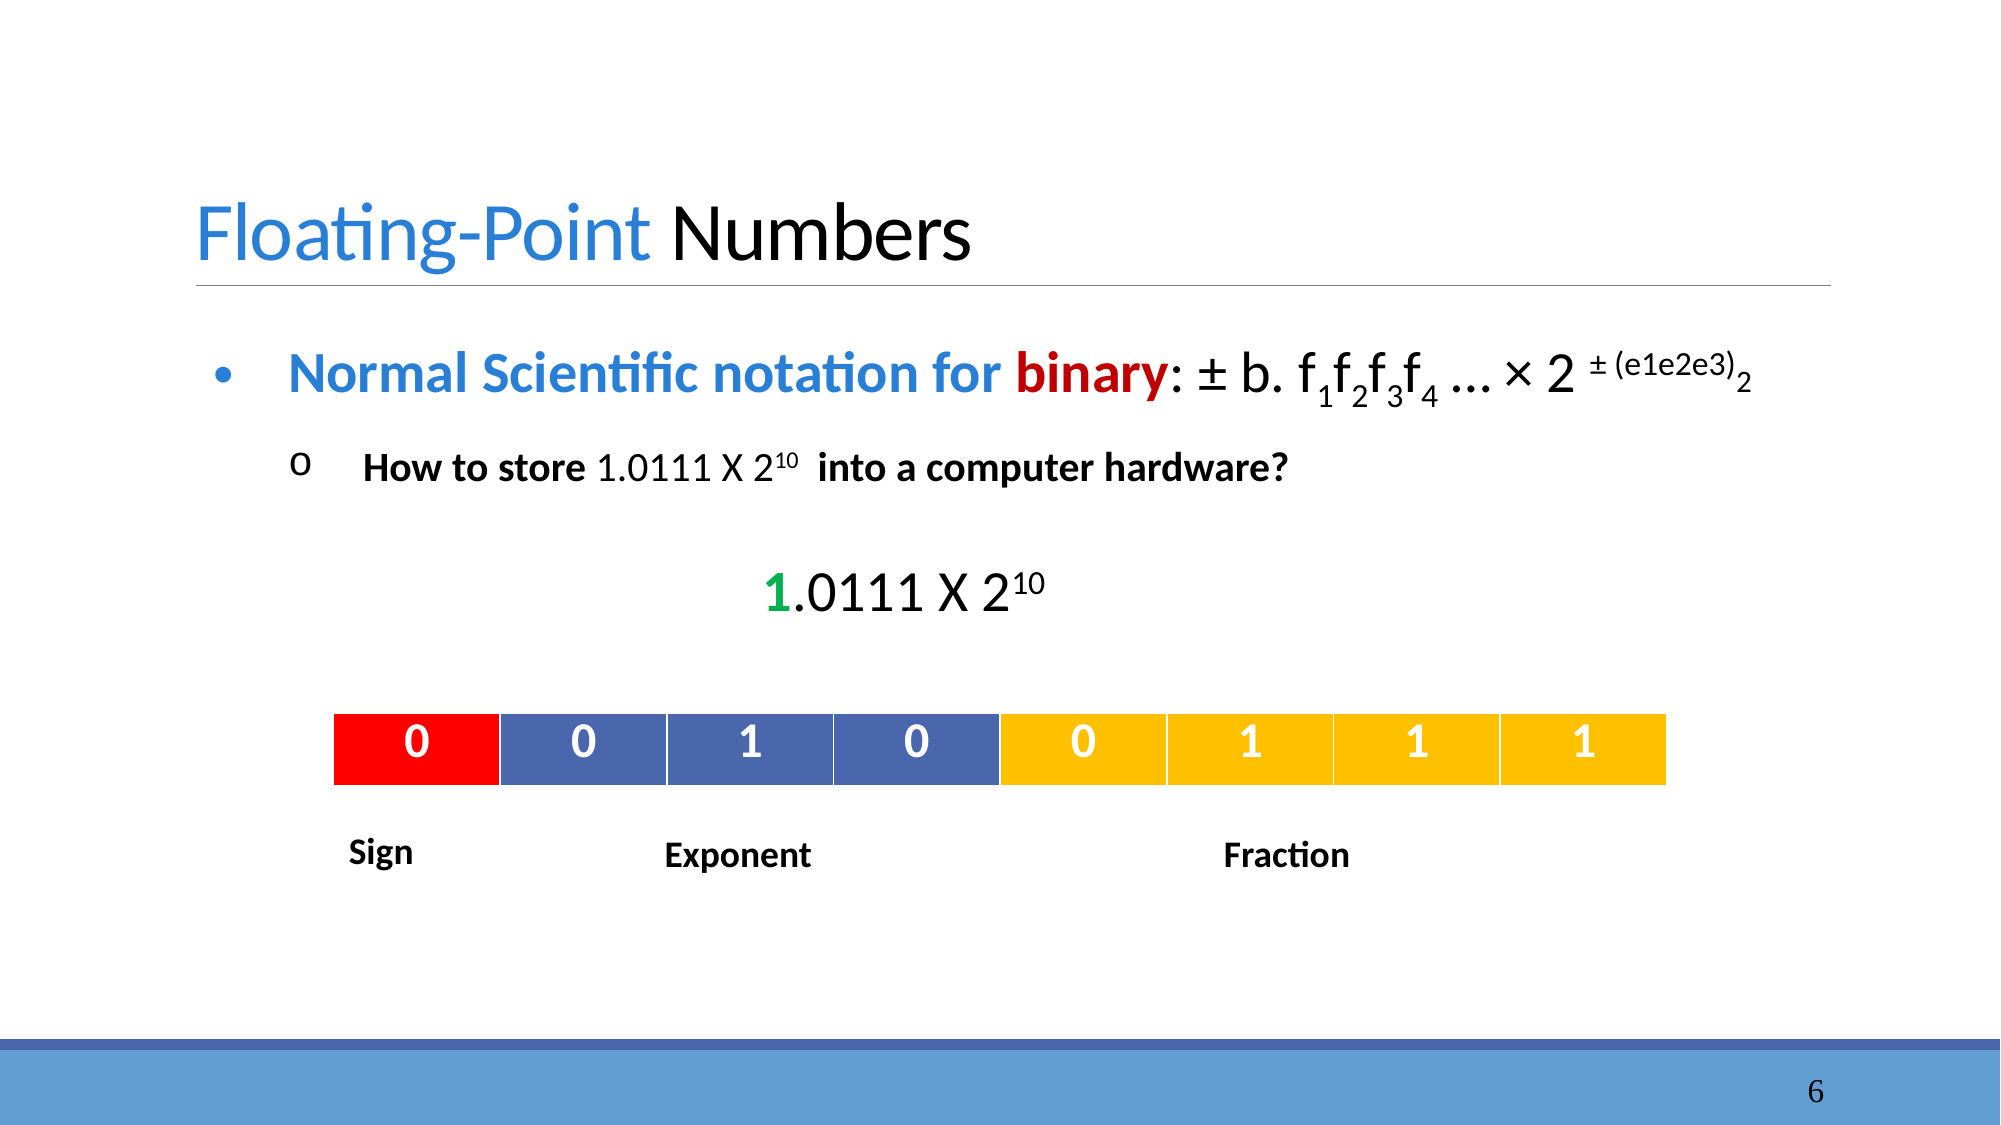

# Floating-Point Numbers
Normal Scientific notation for binary: ± b. f1f2f3f4 … × 2 ± (e1e2e3)2
How to store 1.0111 X 210  into a computer hardware?

1.0111 X 210
| 0 | 0 | 1 | 0 | 0 | 1 | 1 | 1 |
| --- | --- | --- | --- | --- | --- | --- | --- |
Sign
Exponent
Fraction
6